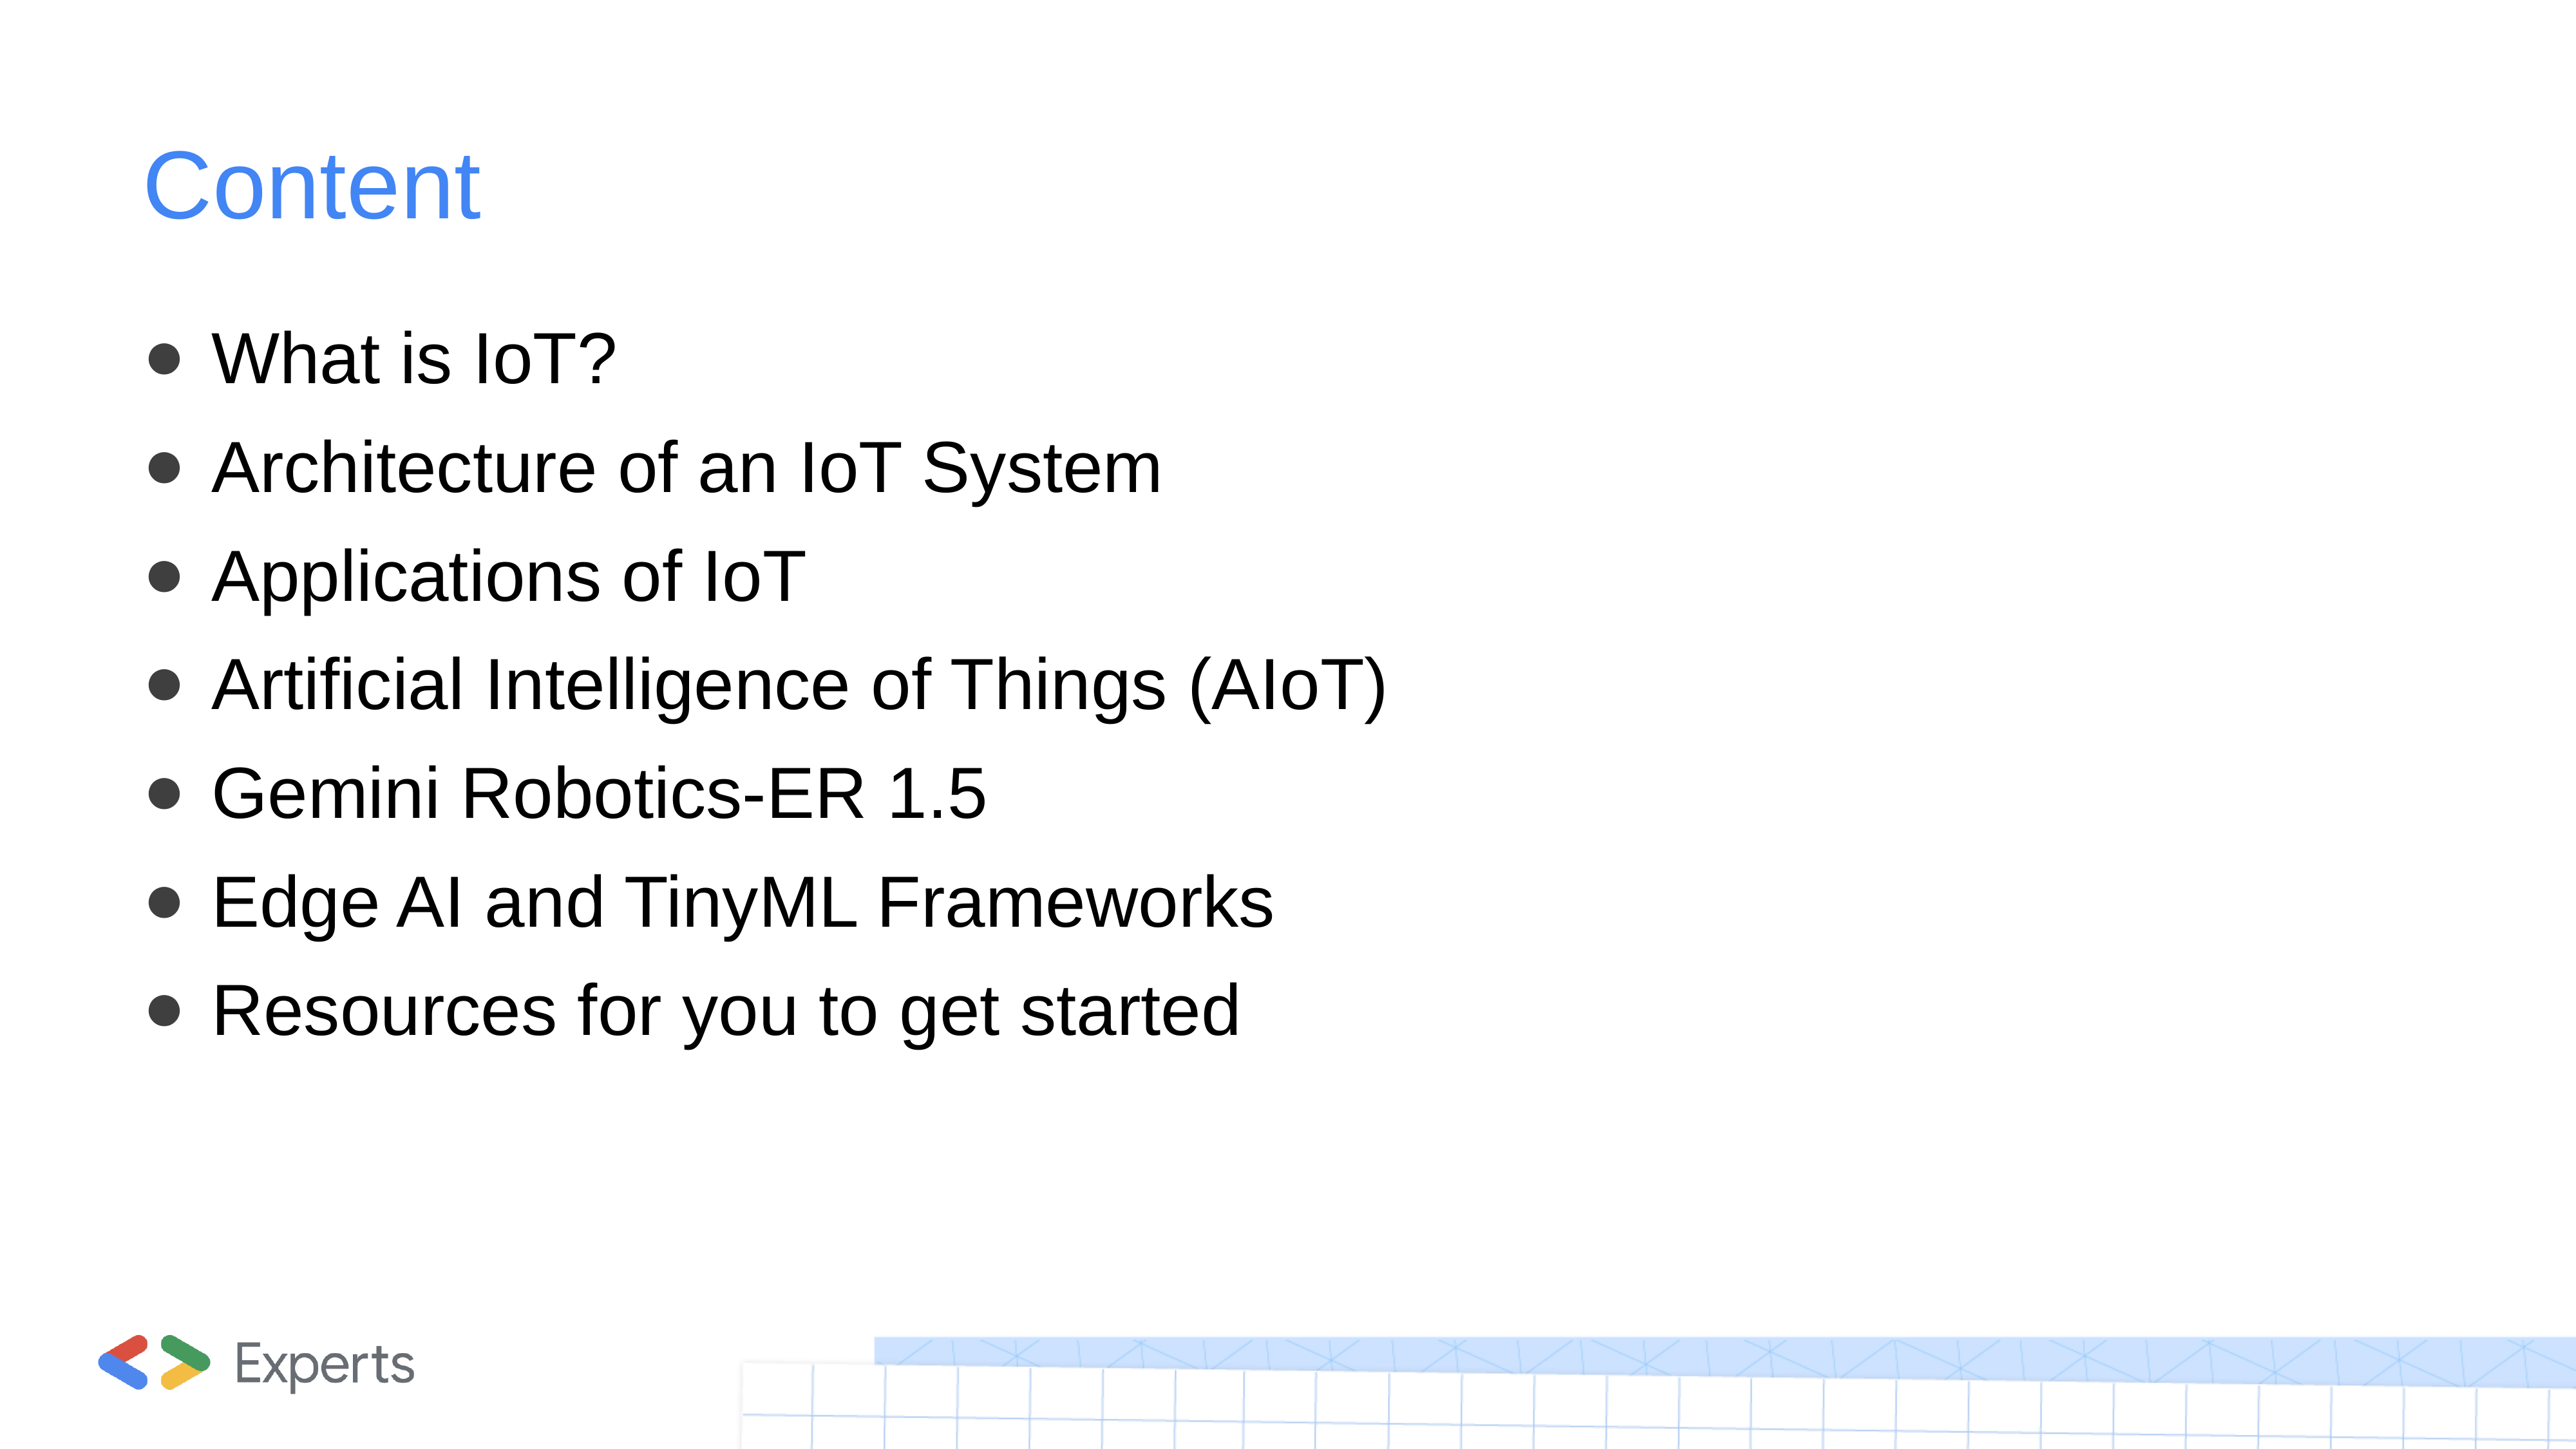

# Content
 What is IoT?
 Architecture of an IoT System
 Applications of IoT
 Artificial Intelligence of Things (AIoT)
 Gemini Robotics-ER 1.5
 Edge AI and TinyML Frameworks
 Resources for you to get started